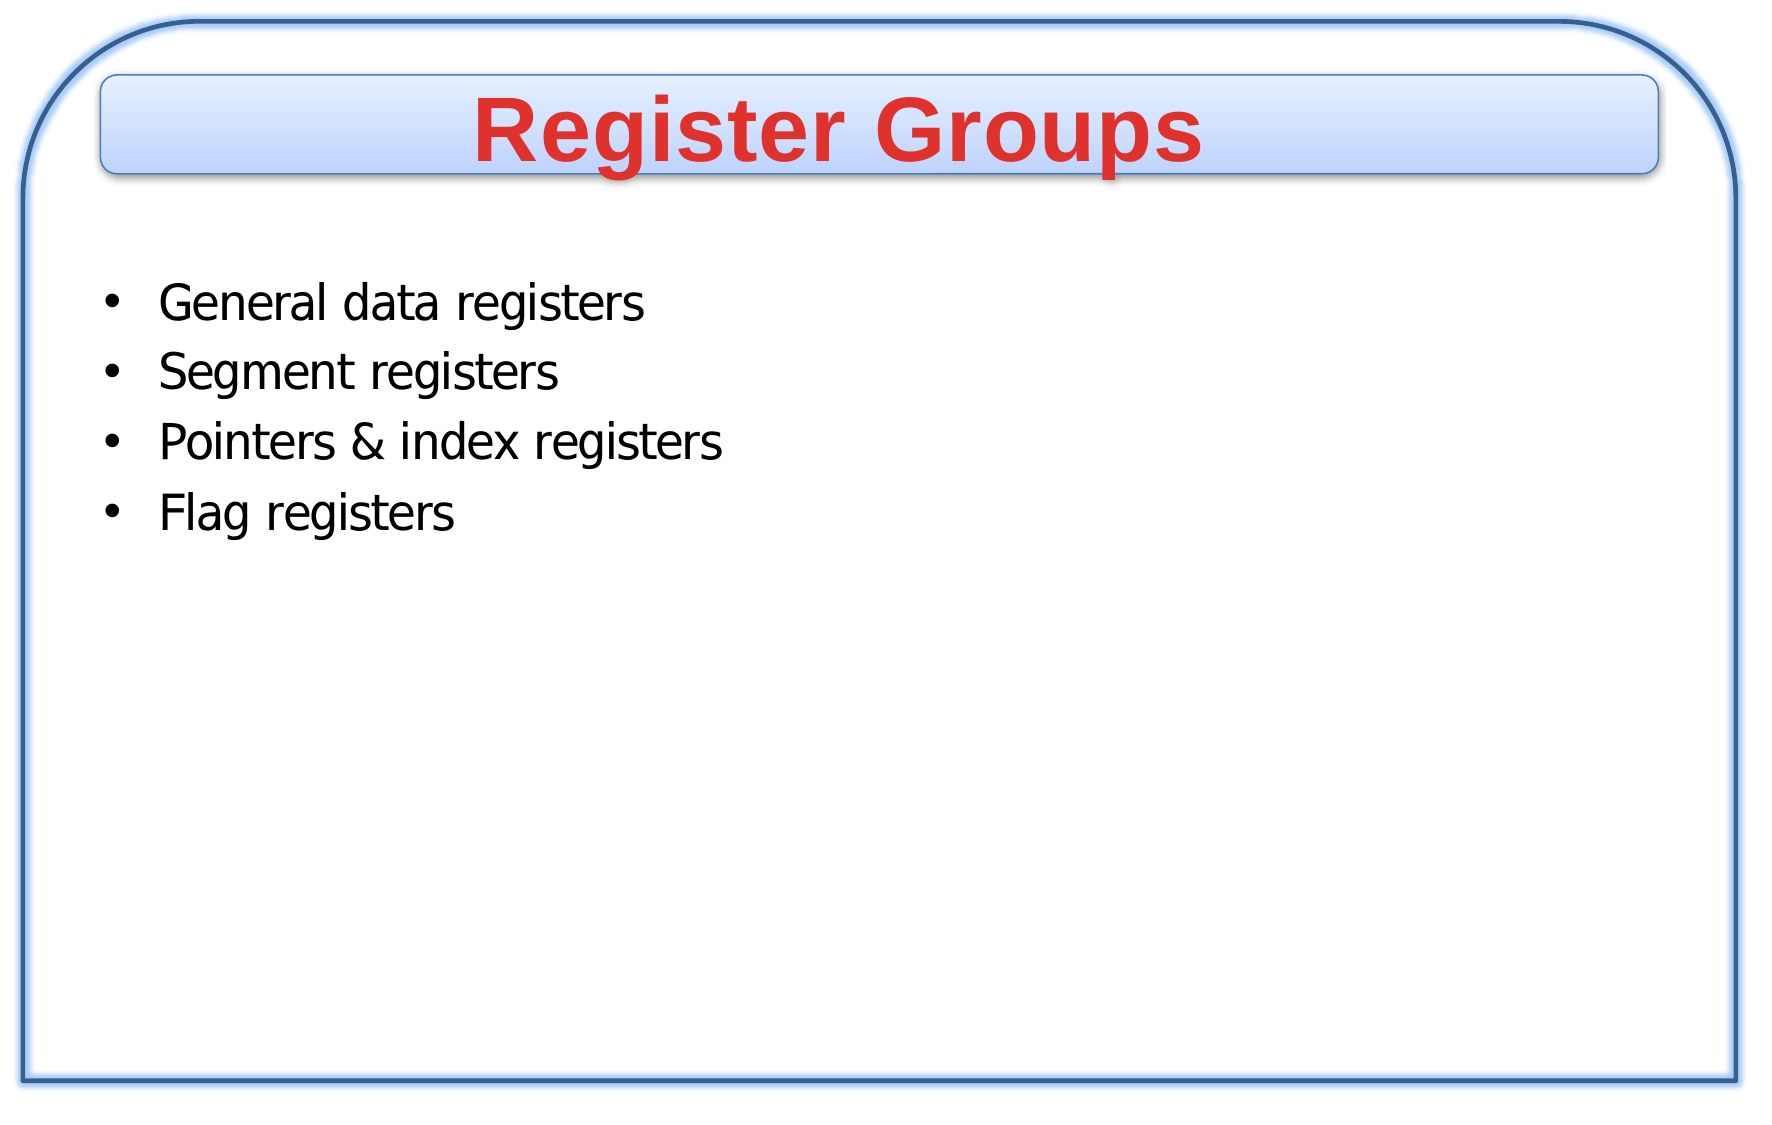

#
Register Groups
General data registers
Segment registers
Pointers & index registers
Flag registers